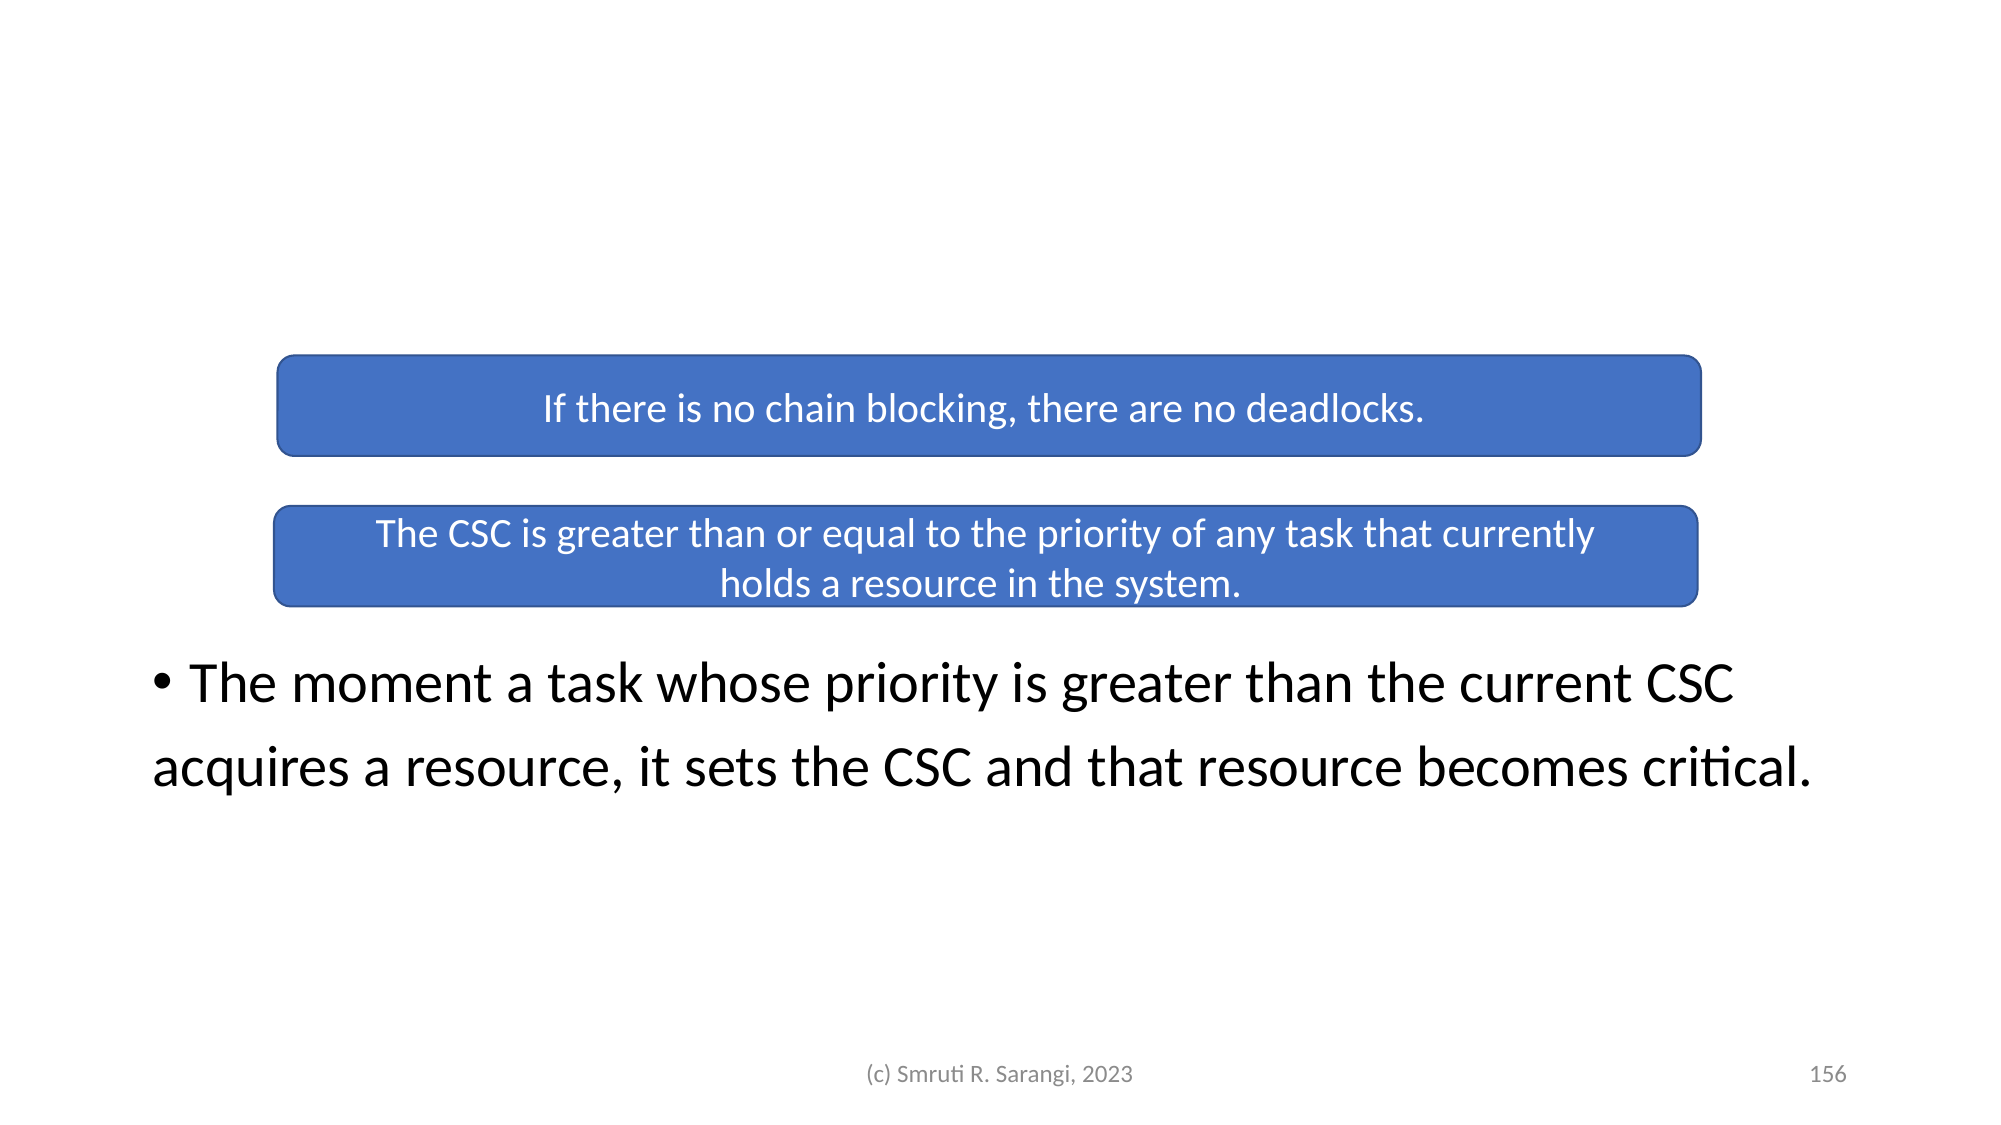

#
If there is no chain blocking, there are no deadlocks.
The CSC is greater than or equal to the priority of any task that currently
holds a resource in the system.
The moment a task whose priority is greater than the current CSC
acquires a resource, it sets the CSC and that resource becomes critical.
(c) Smruti R. Sarangi, 2023
156